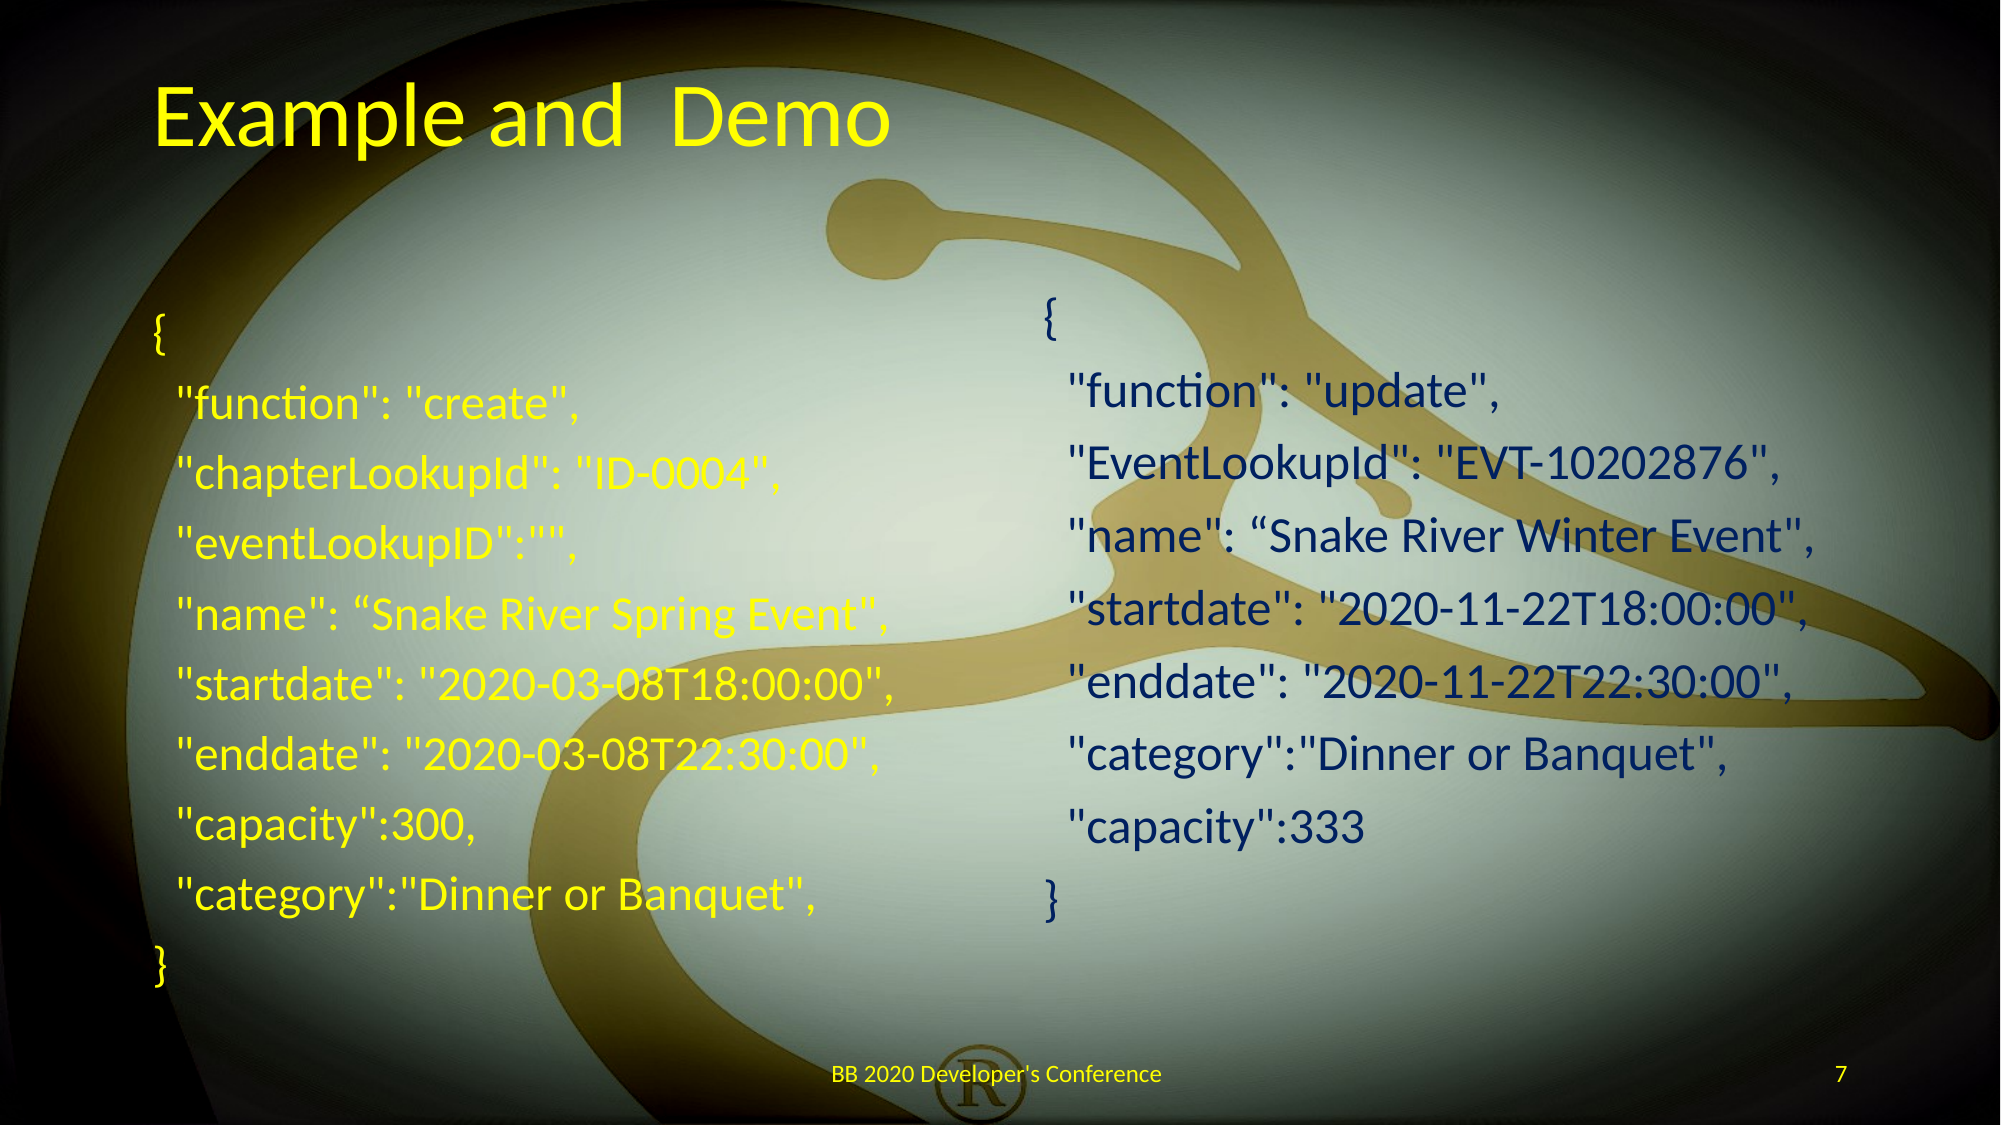

# Example and  Demo
{
  "function": "update",
  "EventLookupId": "EVT-10202876",
  "name": “Snake River Winter Event",
  "startdate": "2020-11-22T18:00:00",
  "enddate": "2020-11-22T22:30:00",
  "category":"Dinner or Banquet",
  "capacity":333
}

{
  "function": "create",
  "chapterLookupId": "ID-0004",
  "eventLookupID":"",
  "name": “Snake River Spring Event",
  "startdate": "2020-03-08T18:00:00",
  "enddate": "2020-03-08T22:30:00",
  "capacity":300,
  "category":"Dinner or Banquet",
}

BB 2020 Developer's Conference
7